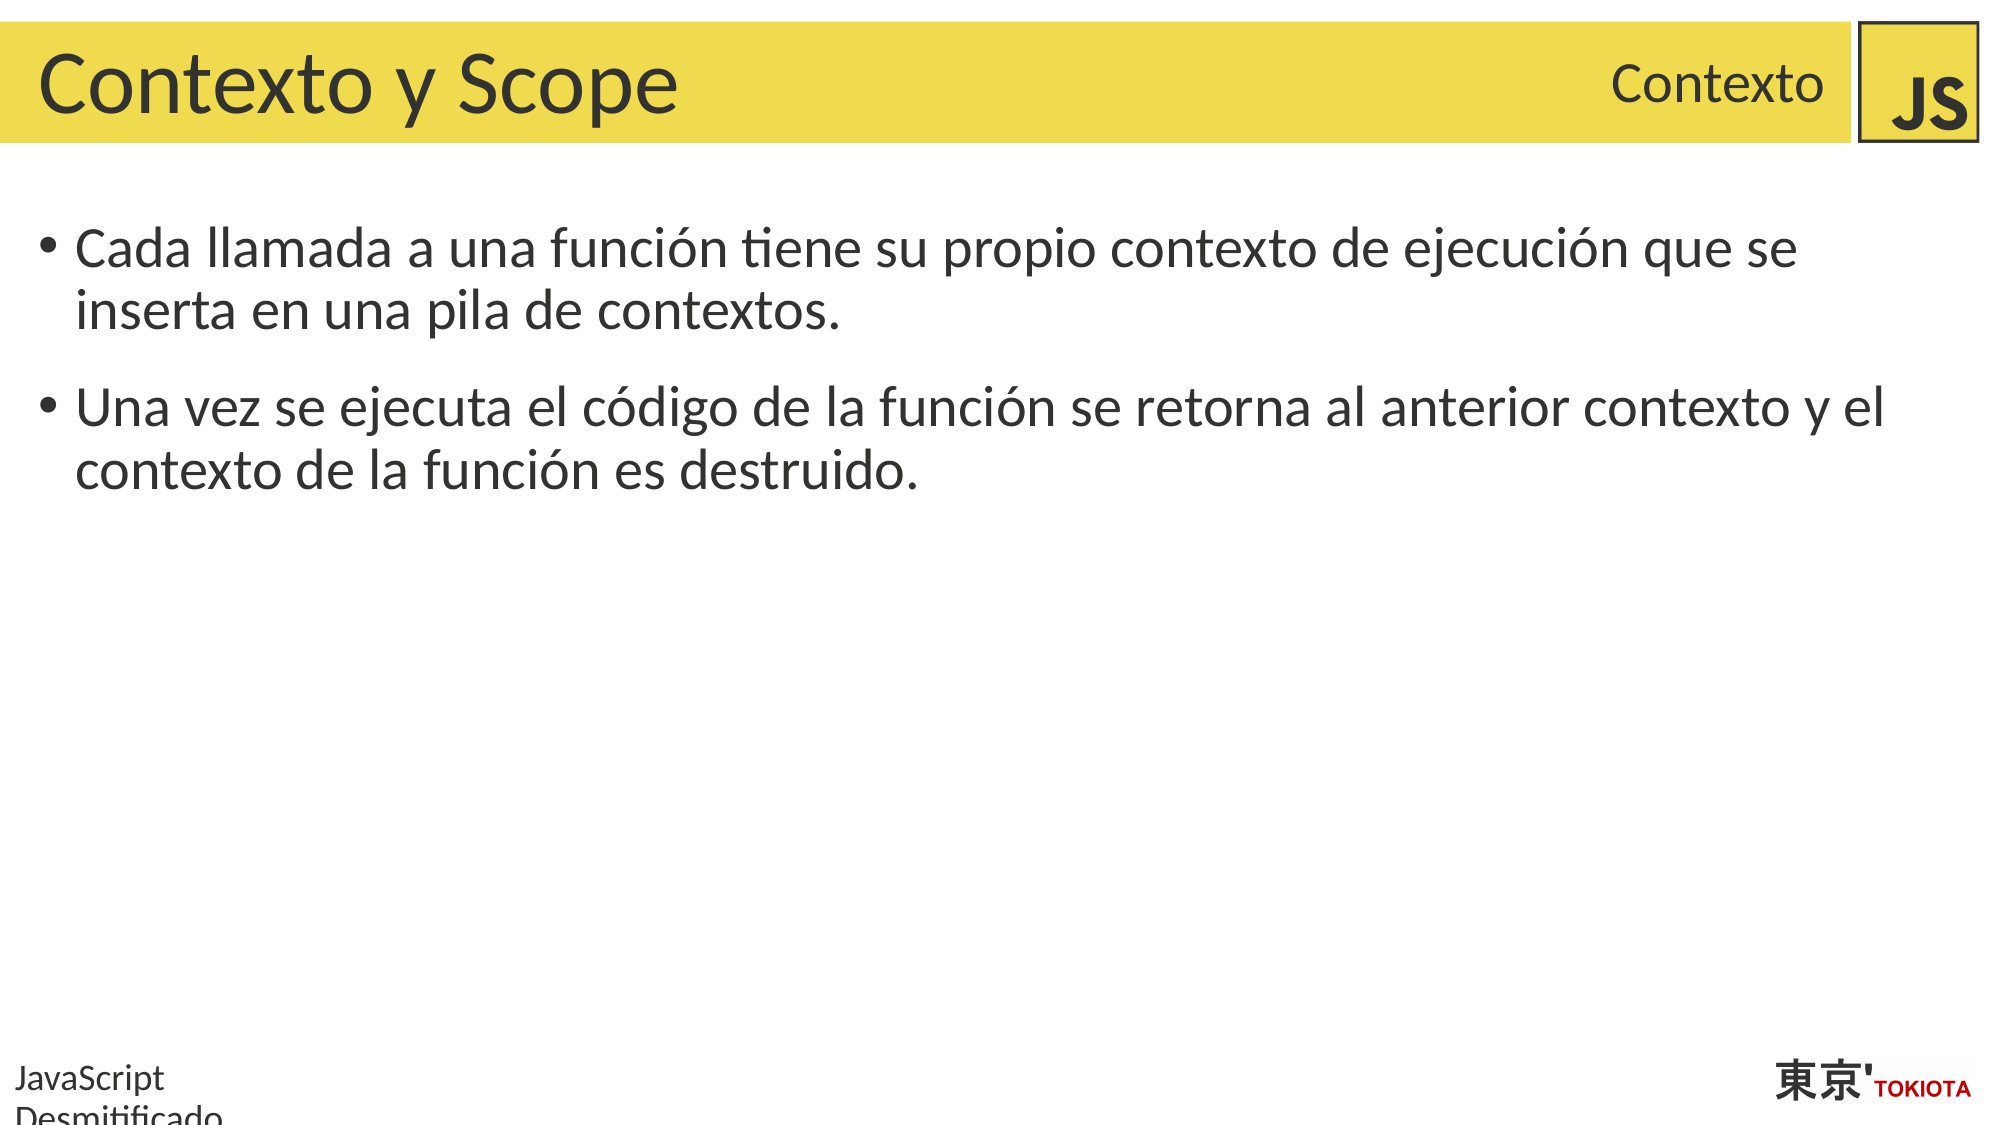

# Contexto y Scope
Contexto
Cada llamada a una función tiene su propio contexto de ejecución que se inserta en una pila de contextos.
Una vez se ejecuta el código de la función se retorna al anterior contexto y el contexto de la función es destruido.